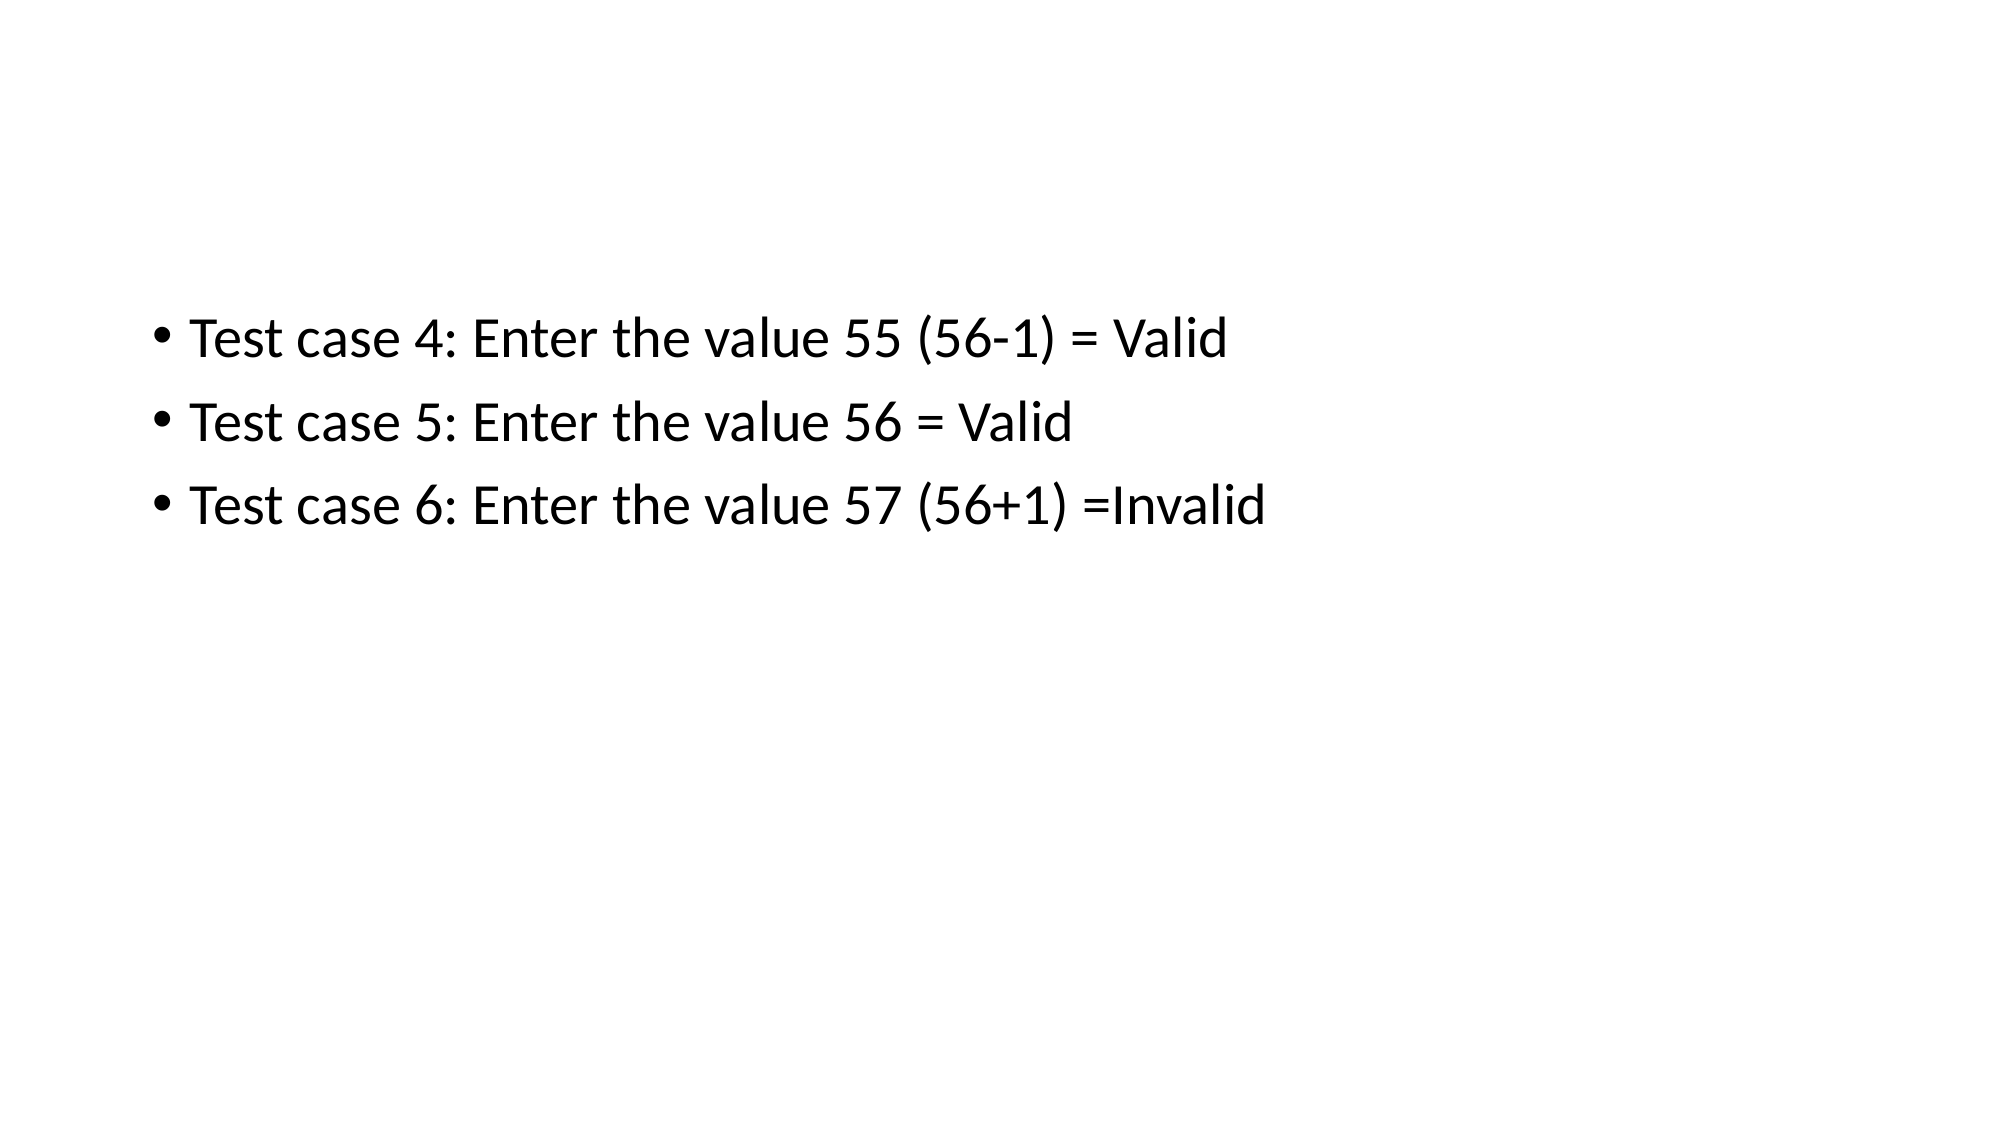

#
Test case 4: Enter the value 55 (56-1) = Valid
Test case 5: Enter the value 56 = Valid
Test case 6: Enter the value 57 (56+1) =Invalid